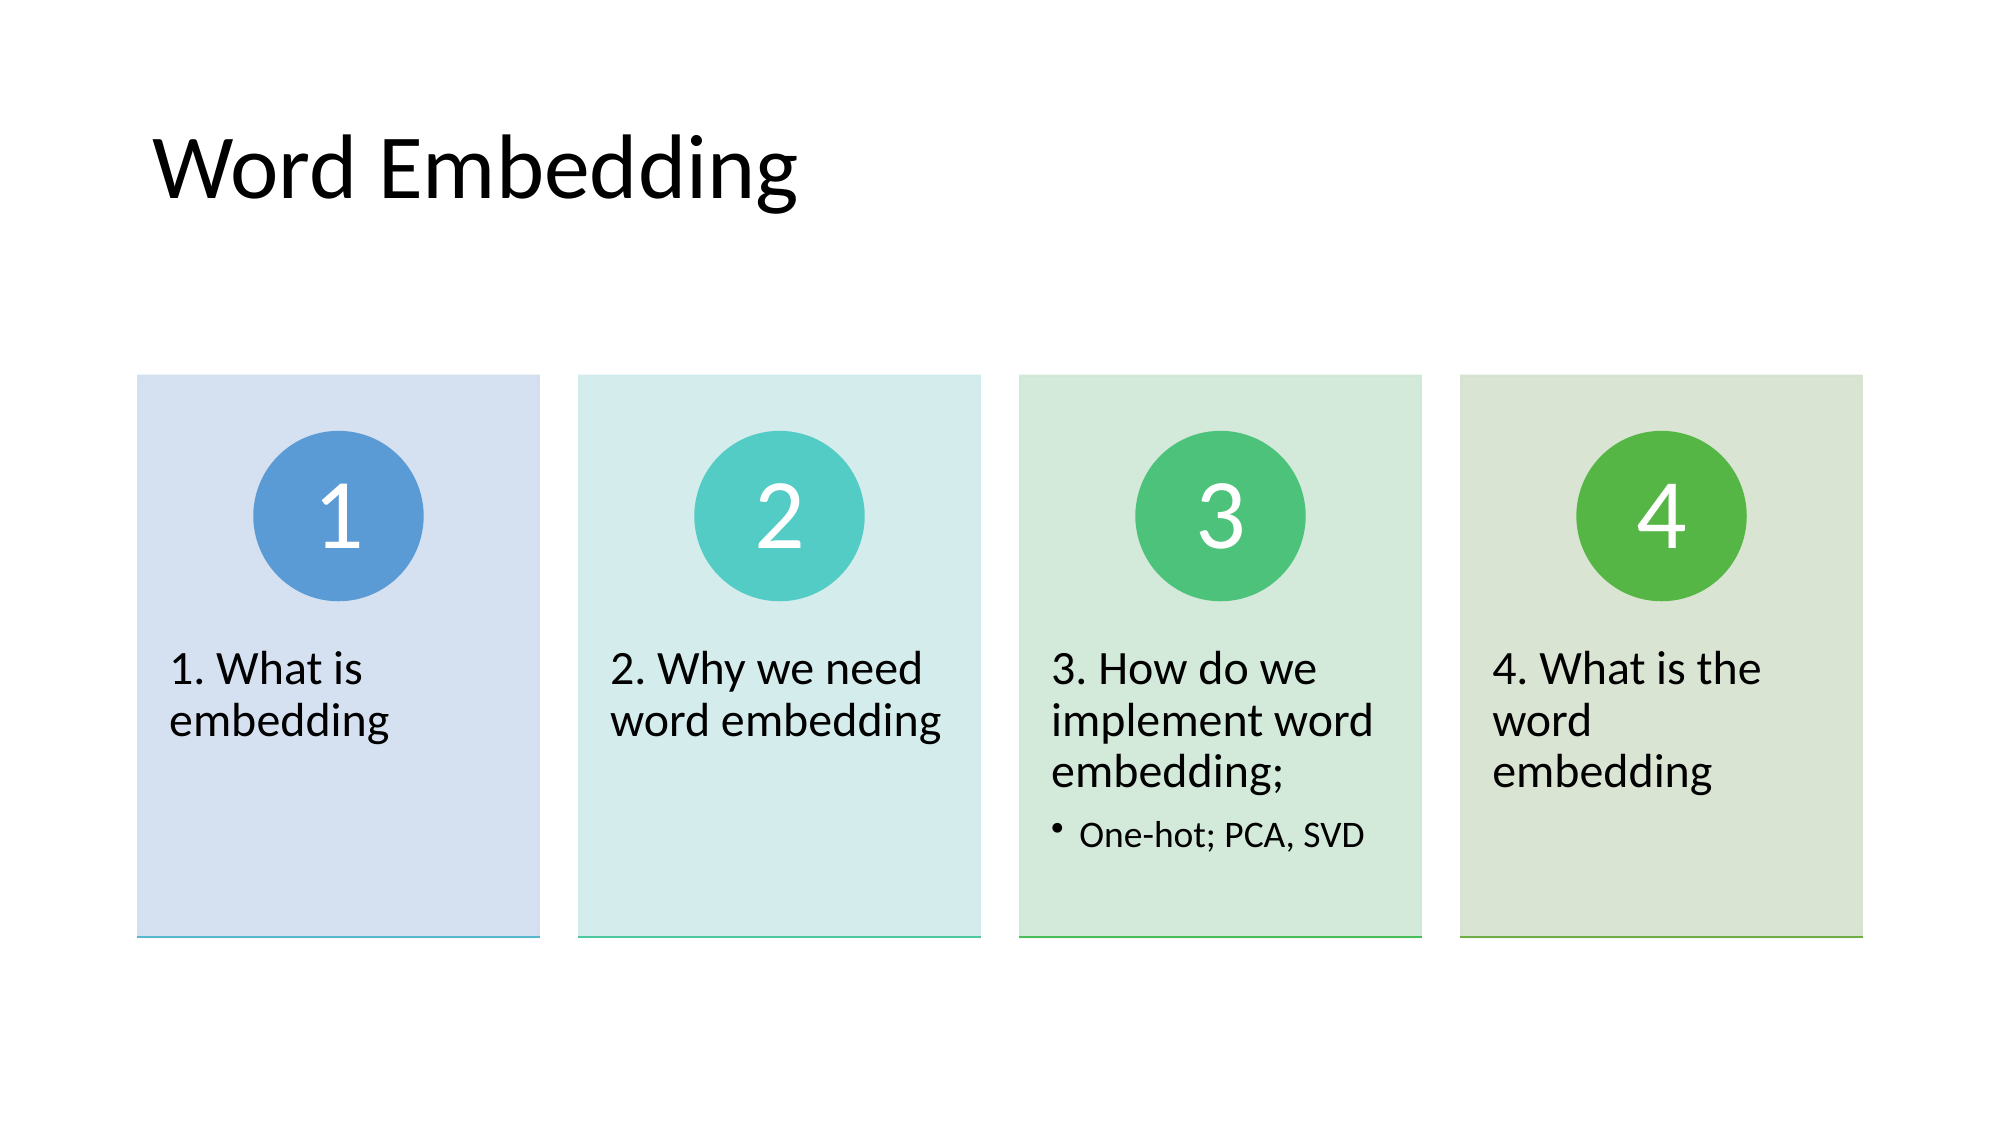

# Word Embedding
1. What is embedding
1
2. Why we need word embedding
2
3. How do we implement word embedding;
One-hot; PCA, SVD
3
4. What is the word embedding
4